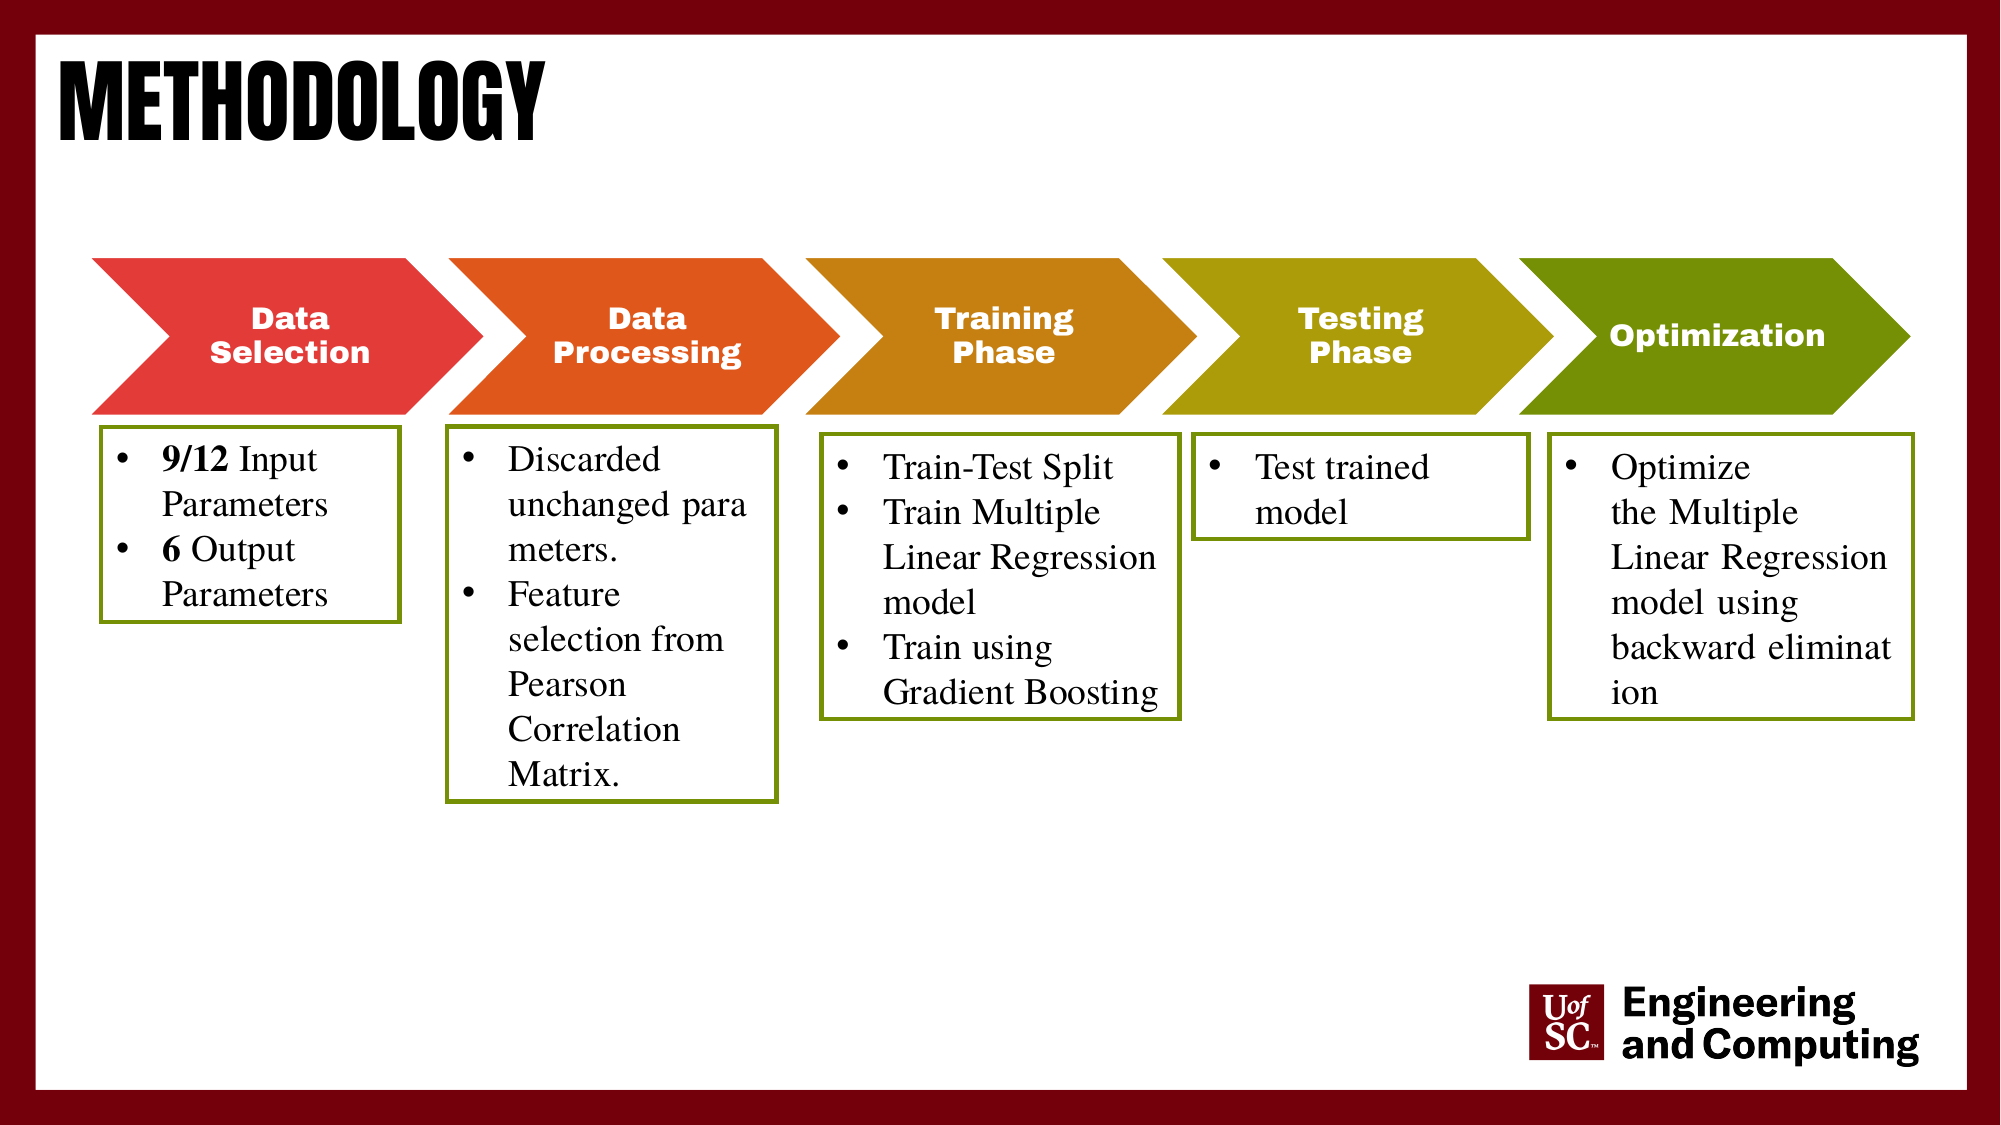

Data Selection
Data Processing
Training Phase
Testing Phase
Optimization
# Methodology
Discarded unchanged parameters.
Feature selection from Pearson Correlation Matrix.
9/12 Input Parameters
6 Output Parameters
Train-Test Split
Train Multiple Linear Regression model
Train using Gradient Boosting
Optimize the Multiple Linear Regression model using backward elimination
Test trained model